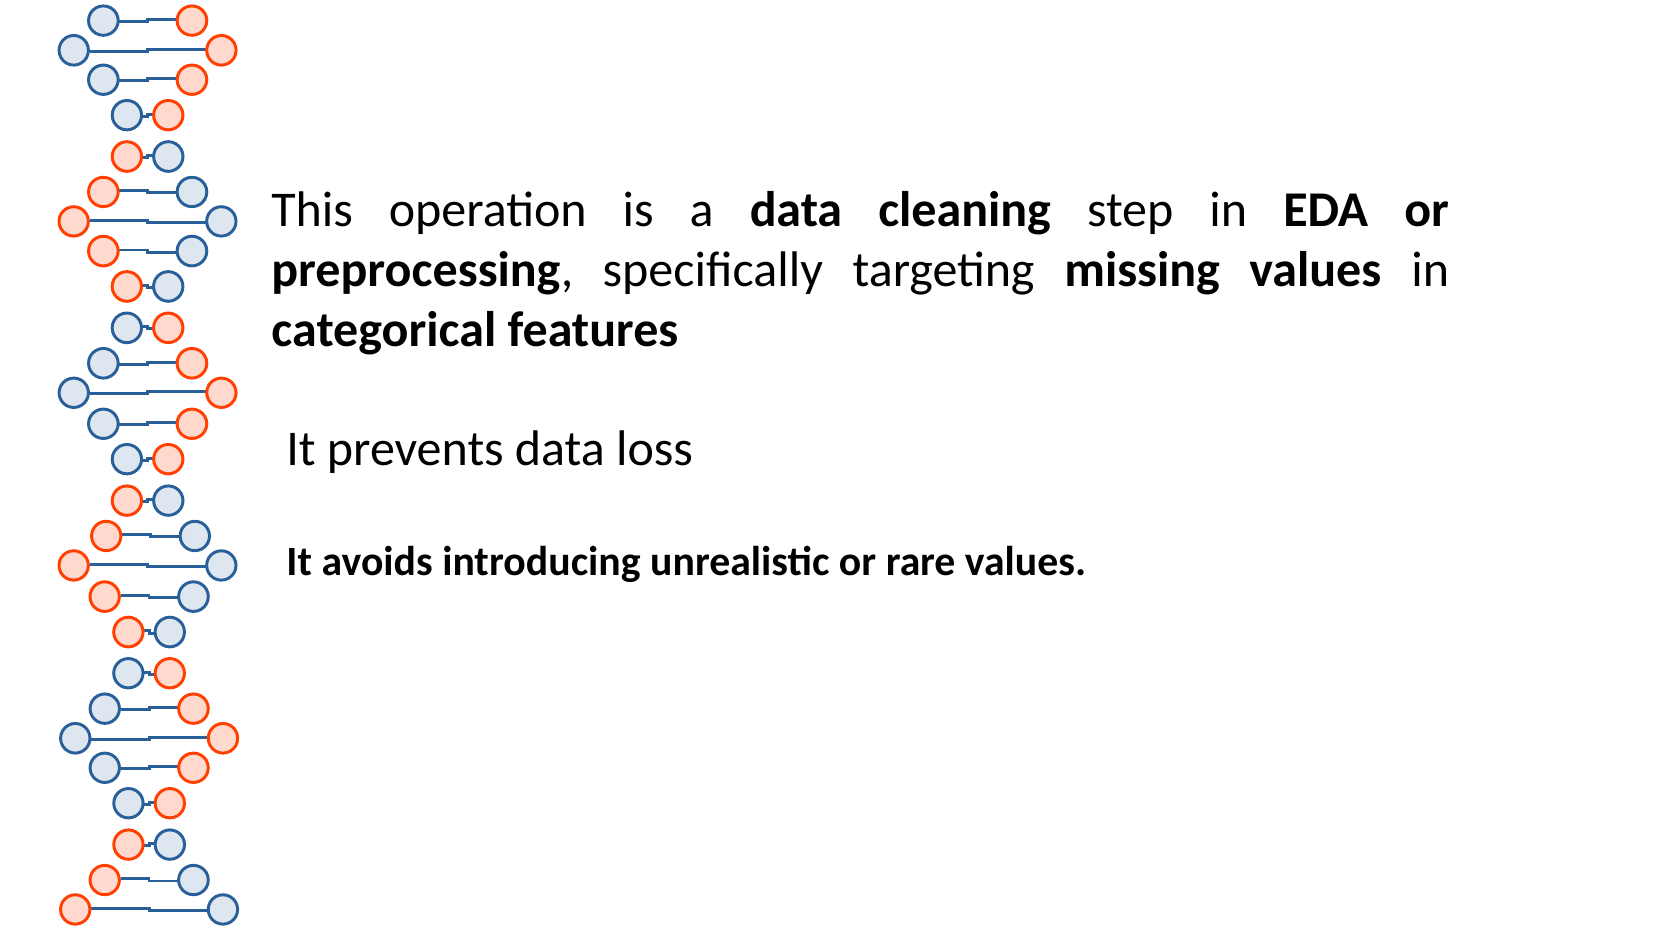

This operation is a data cleaning step in EDA or preprocessing, specifically targeting missing values in categorical features
It prevents data loss
It avoids introducing unrealistic or rare values.